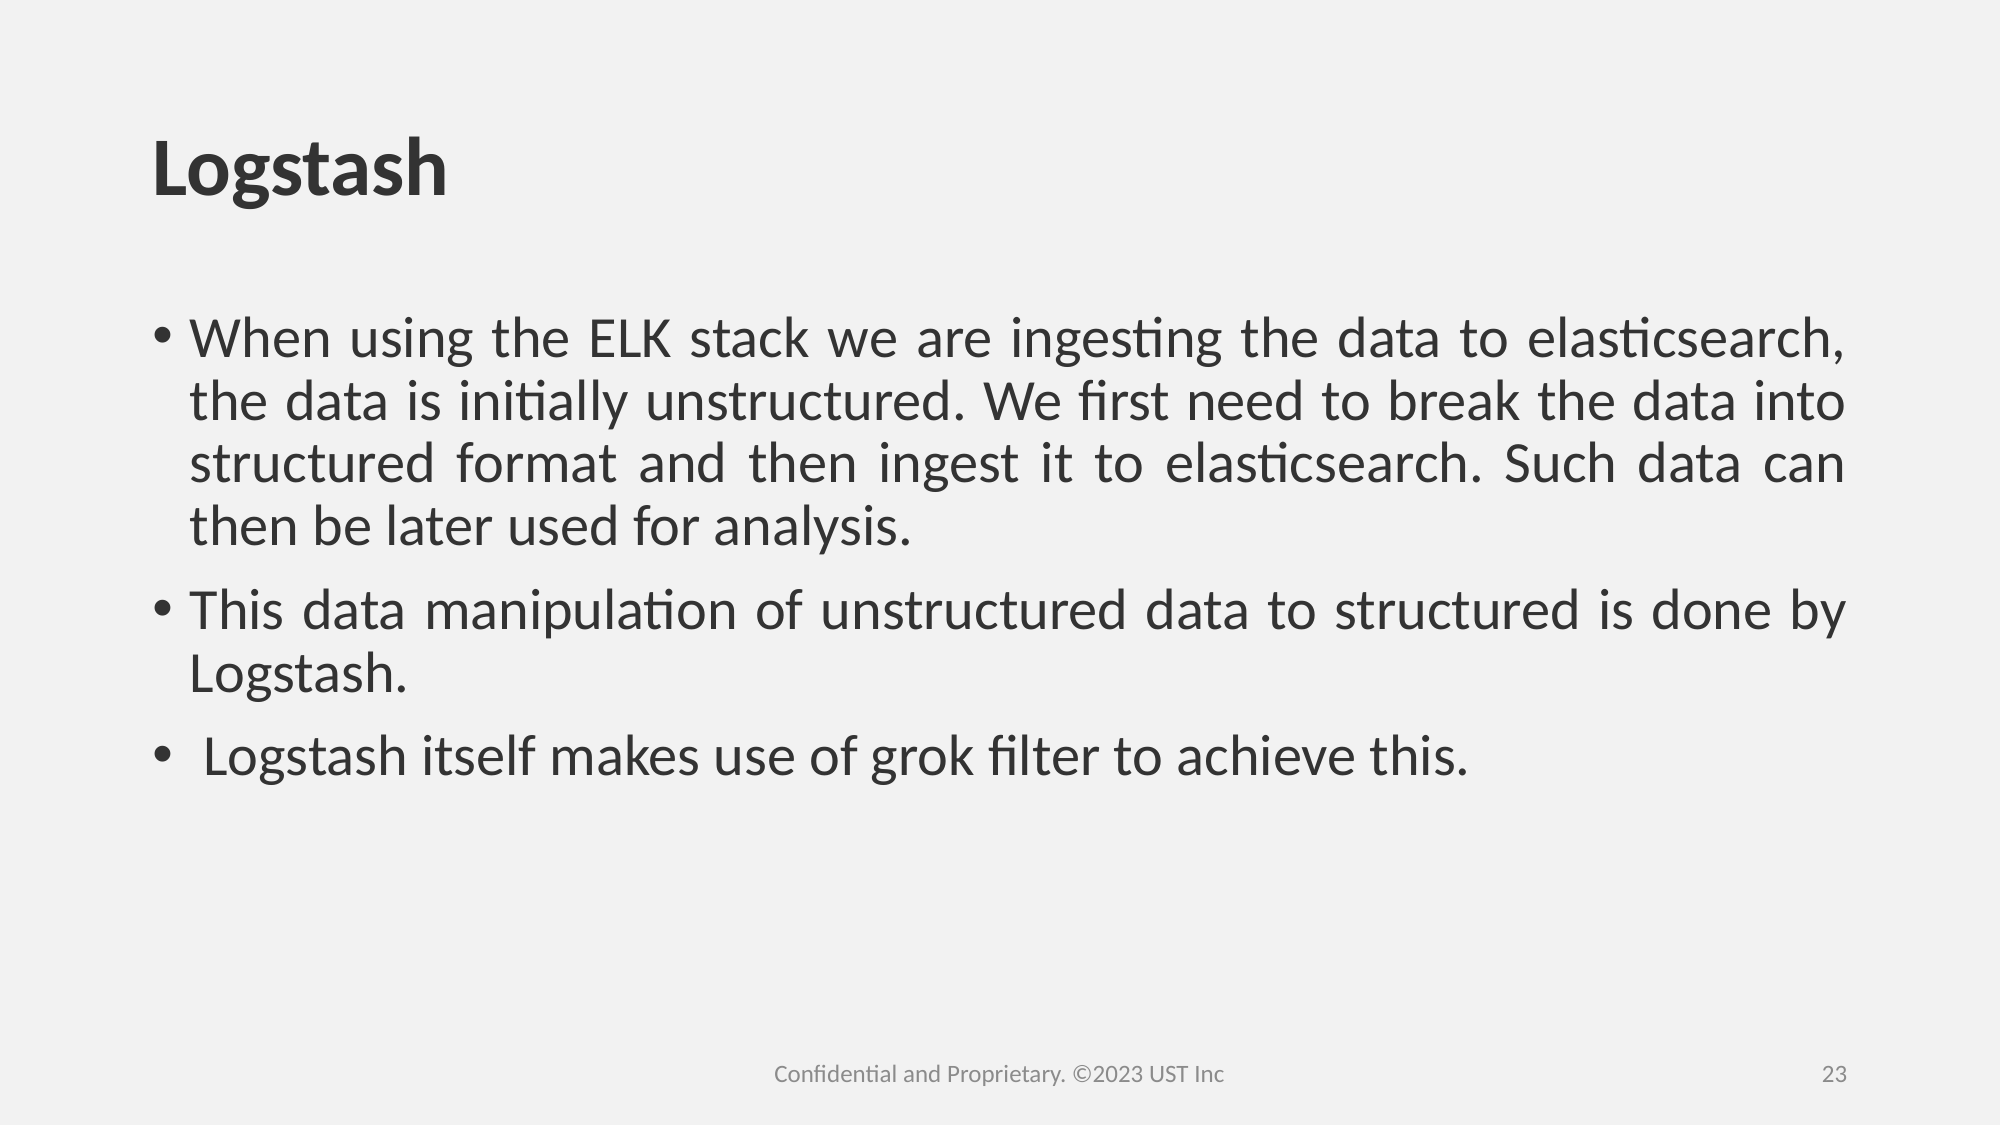

# Logstash
When using the ELK stack we are ingesting the data to elasticsearch, the data is initially unstructured. We first need to break the data into structured format and then ingest it to elasticsearch. Such data can then be later used for analysis.
This data manipulation of unstructured data to structured is done by Logstash.
 Logstash itself makes use of grok filter to achieve this.

Confidential and Proprietary. ©2023 UST Inc
23